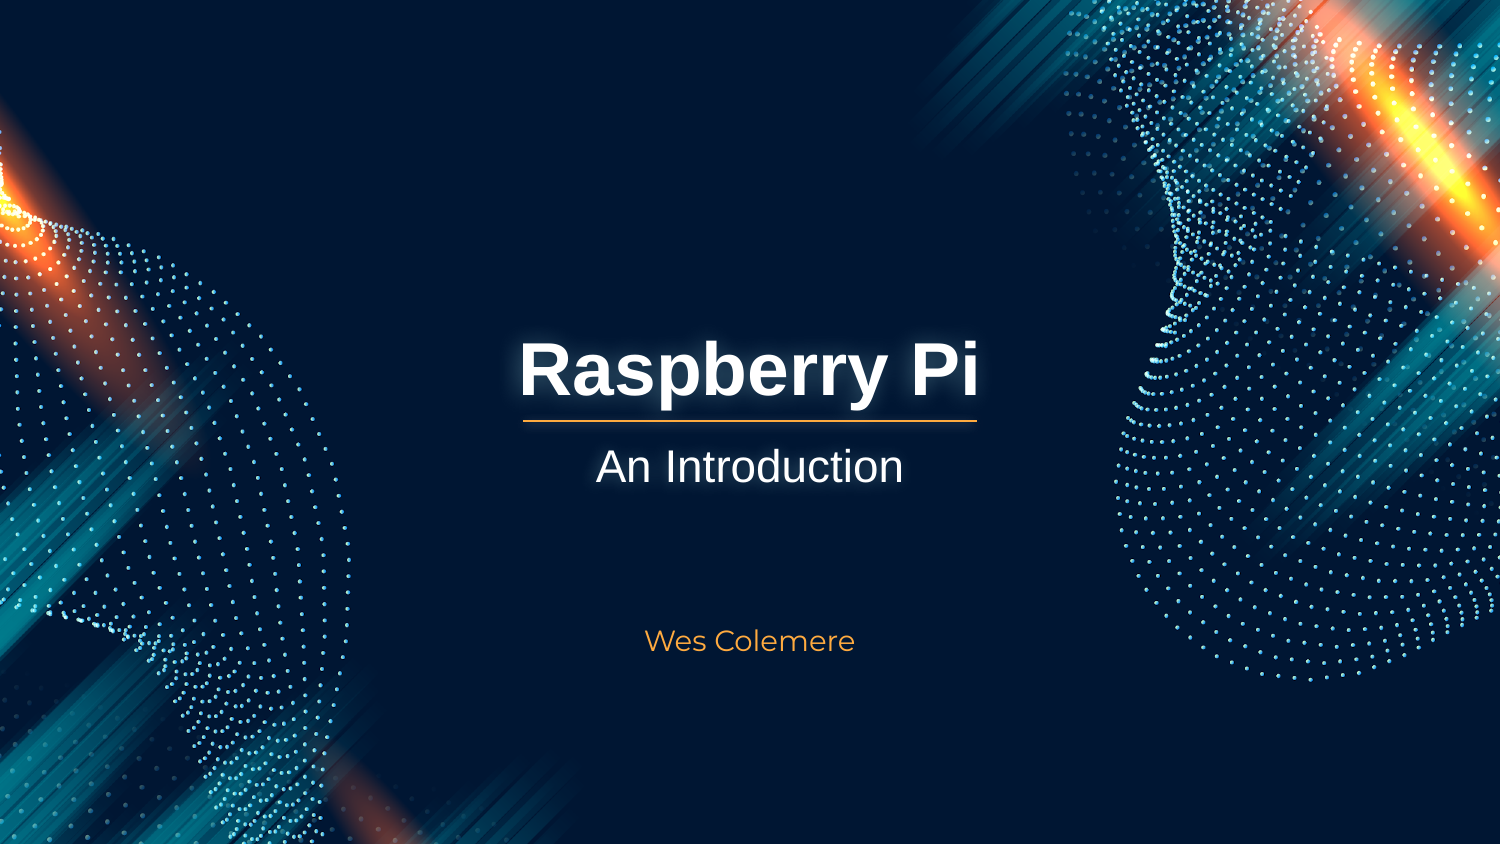

# Raspberry Pi
An Introduction
Wes Colemere